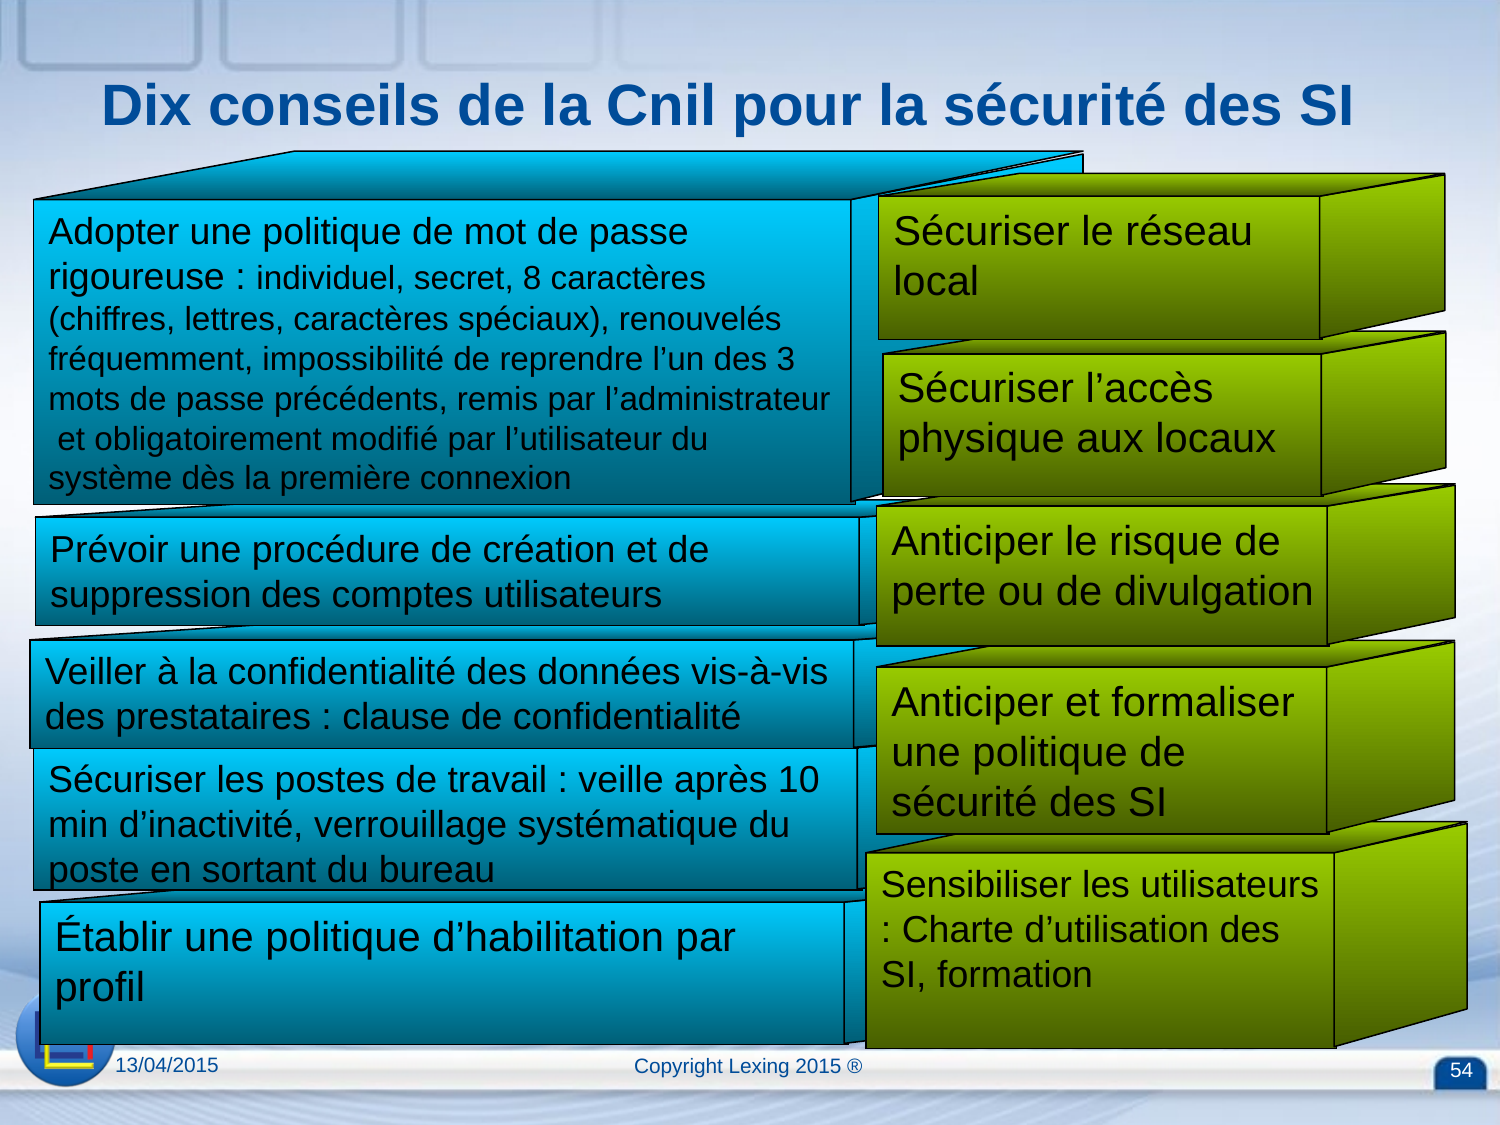

# Dix conseils de la Cnil pour la sécurité des SI

Adopter une politique de mot de passe rigoureuse : individuel, secret, 8 caractères (chiffres, lettres, caractères spéciaux), renouvelés fréquemment, impossibilité de reprendre l’un des 3 mots de passe précédents, remis par l’administrateur  et obligatoirement modifié par l’utilisateur du système dès la première connexion

Sécuriser le réseau local

Sécuriser l’accès physique aux locaux

Anticiper le risque de perte ou de divulgation

Prévoir une procédure de création et de suppression des comptes utilisateurs

Veiller à la confidentialité des données vis-à-vis des prestataires : clause de confidentialité

Anticiper et formaliser une politique de sécurité des SI

Sécuriser les postes de travail : veille après 10 min d’inactivité, verrouillage systématique du poste en sortant du bureau

Sensibiliser les utilisateurs : Charte d’utilisation des SI, formation

Établir une politique d’habilitation par profil
13/04/2015
Copyright Lexing 2015 ®
54